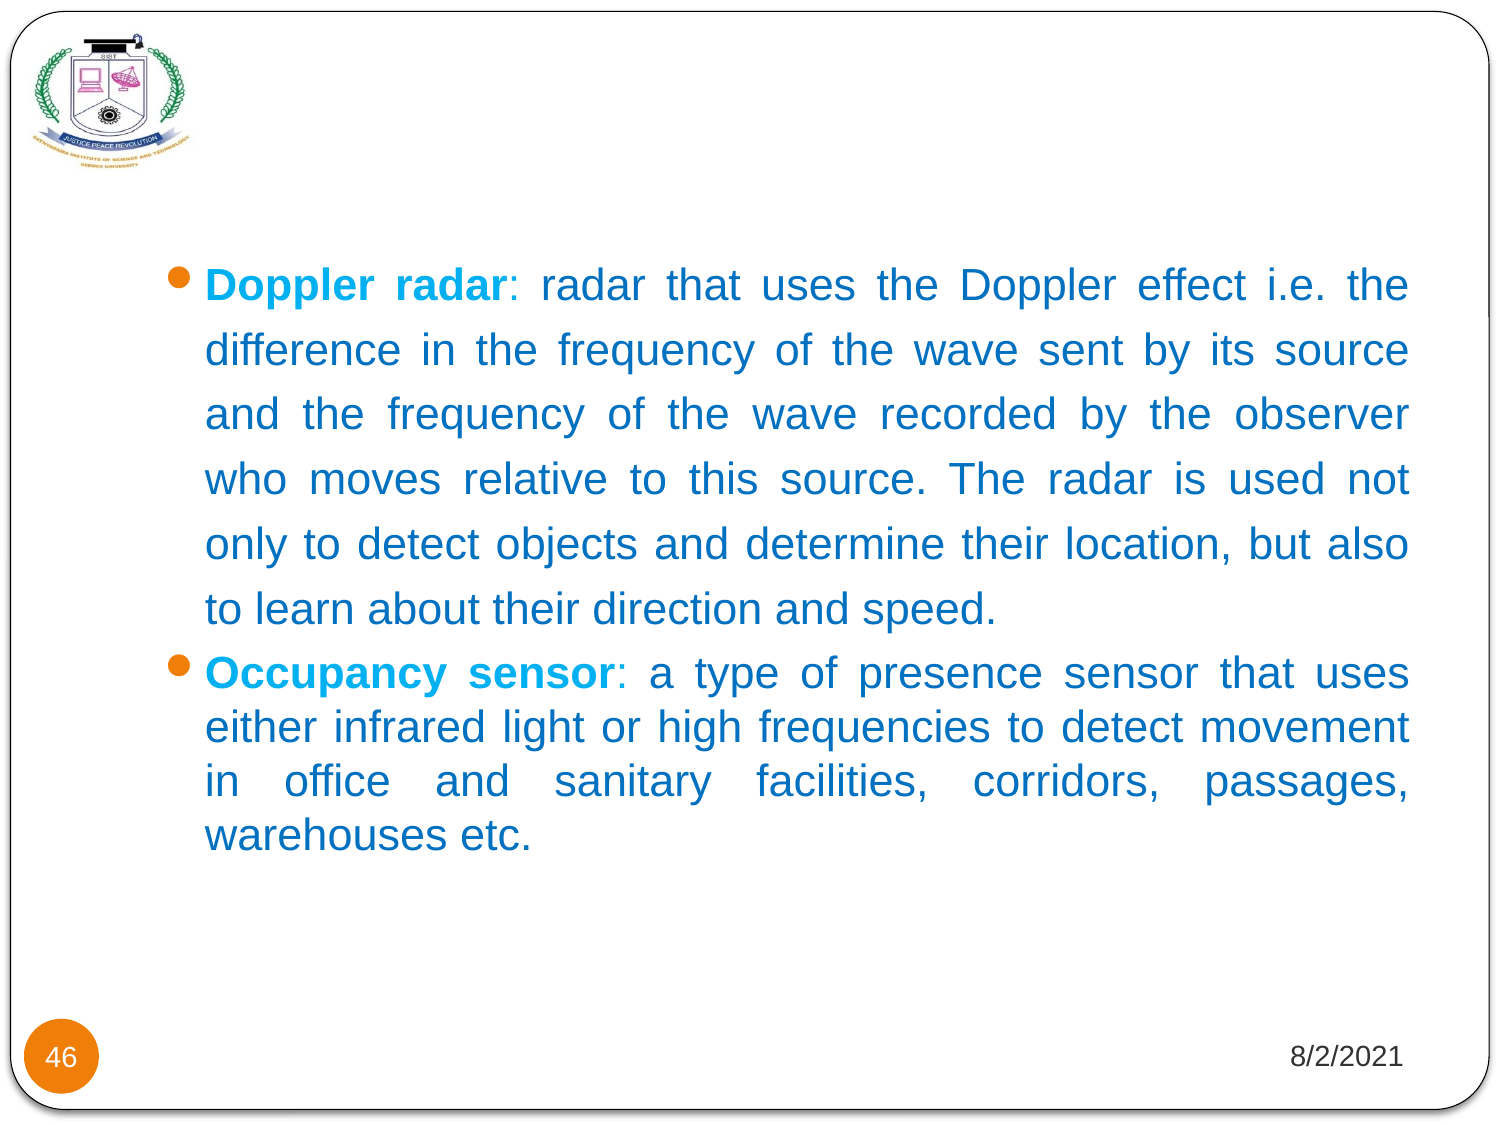

#
Doppler radar: radar that uses the Doppler effect i.e. the difference in the frequency of the wave sent by its source and the frequency of the wave recorded by the observer who moves relative to this source. The radar is used not only to detect objects and determine their location, but also to learn about their direction and speed.
Occupancy sensor: a type of presence sensor that uses either infrared light or high frequencies to detect movement in office and sanitary facilities, corridors, passages, warehouses etc.

8/2/2021
46